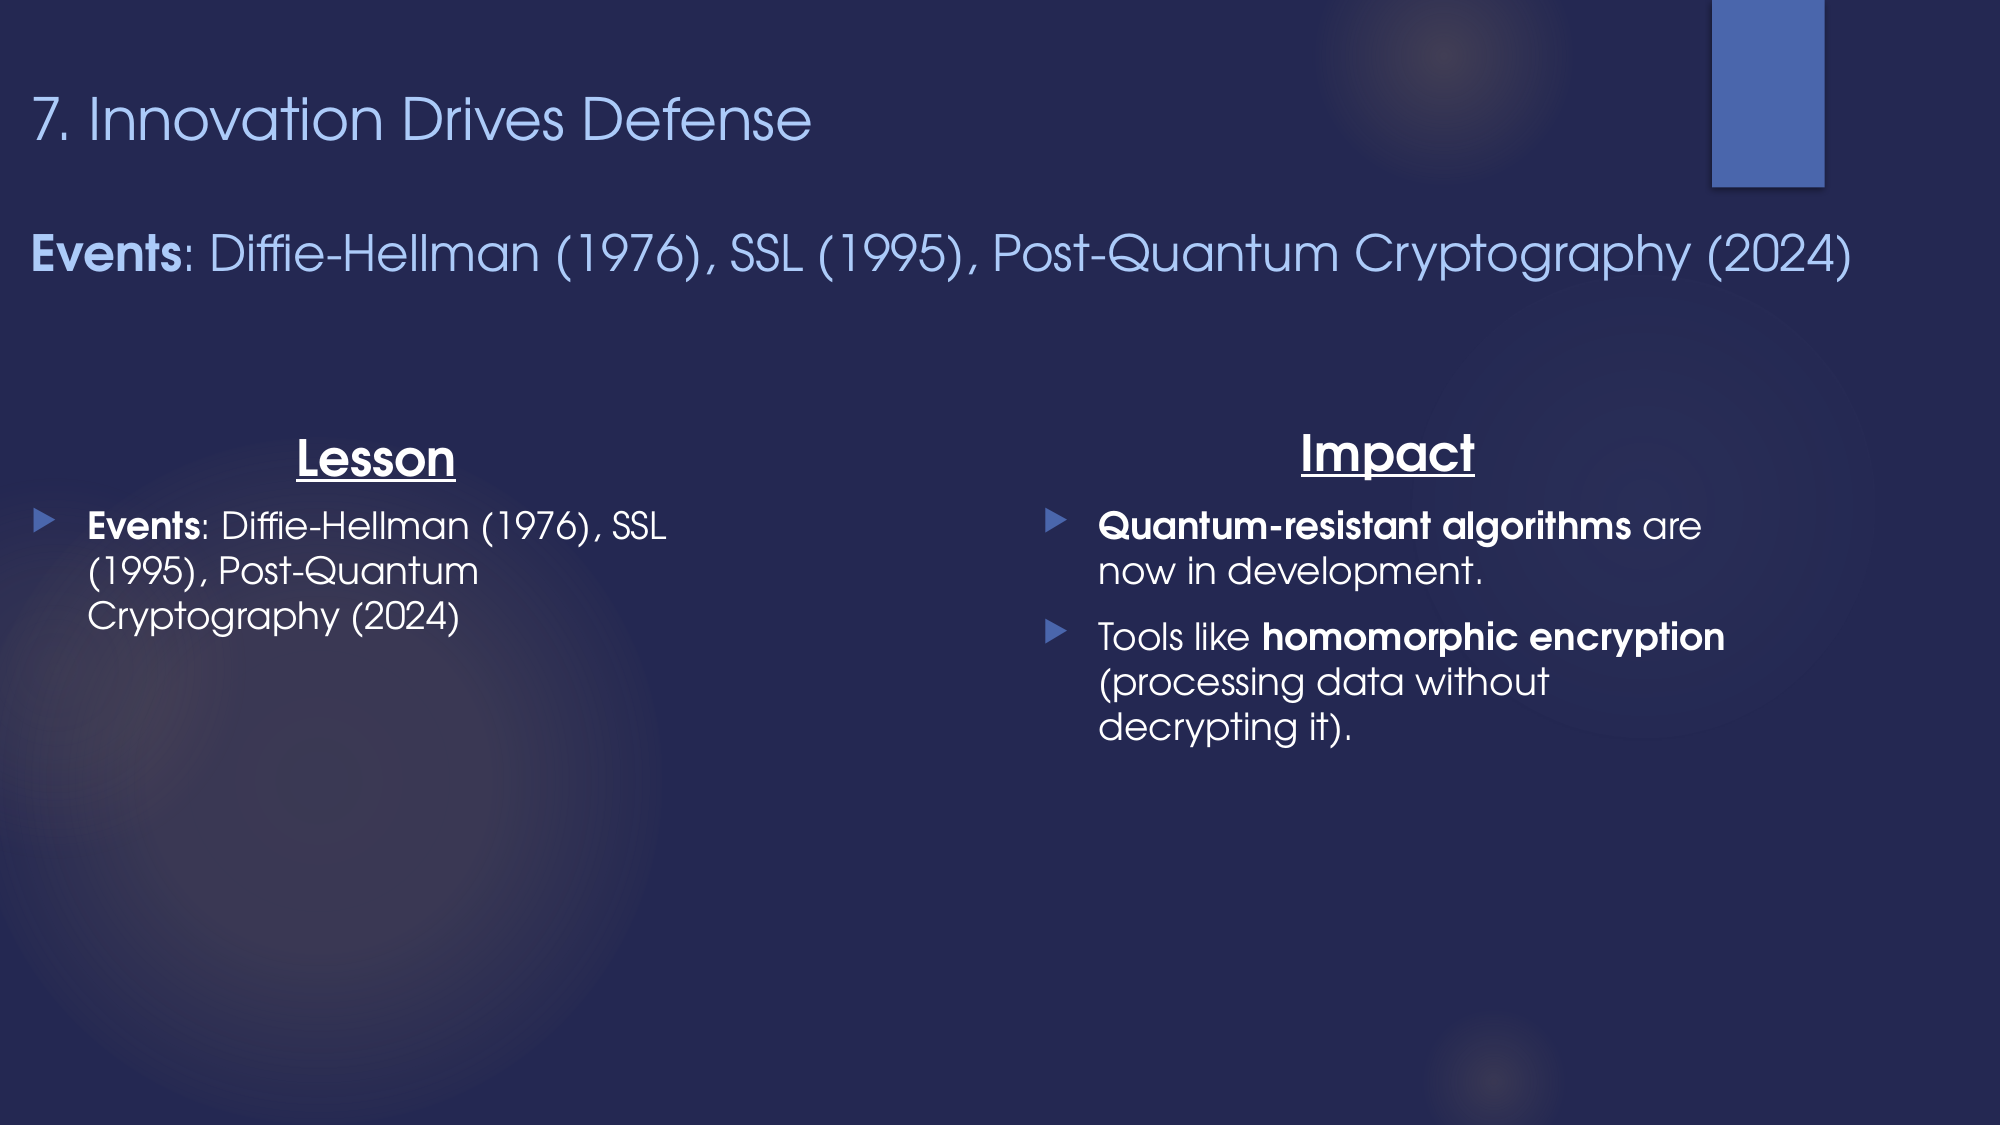

# 7. Innovation Drives Defense Events: Diffie-Hellman (1976), SSL (1995), Post-Quantum Cryptography (2024)
Impact
Lesson
Events: Diffie-Hellman (1976), SSL (1995), Post-Quantum Cryptography (2024)
Quantum-resistant algorithms are now in development.
Tools like homomorphic encryption (processing data without decrypting it).